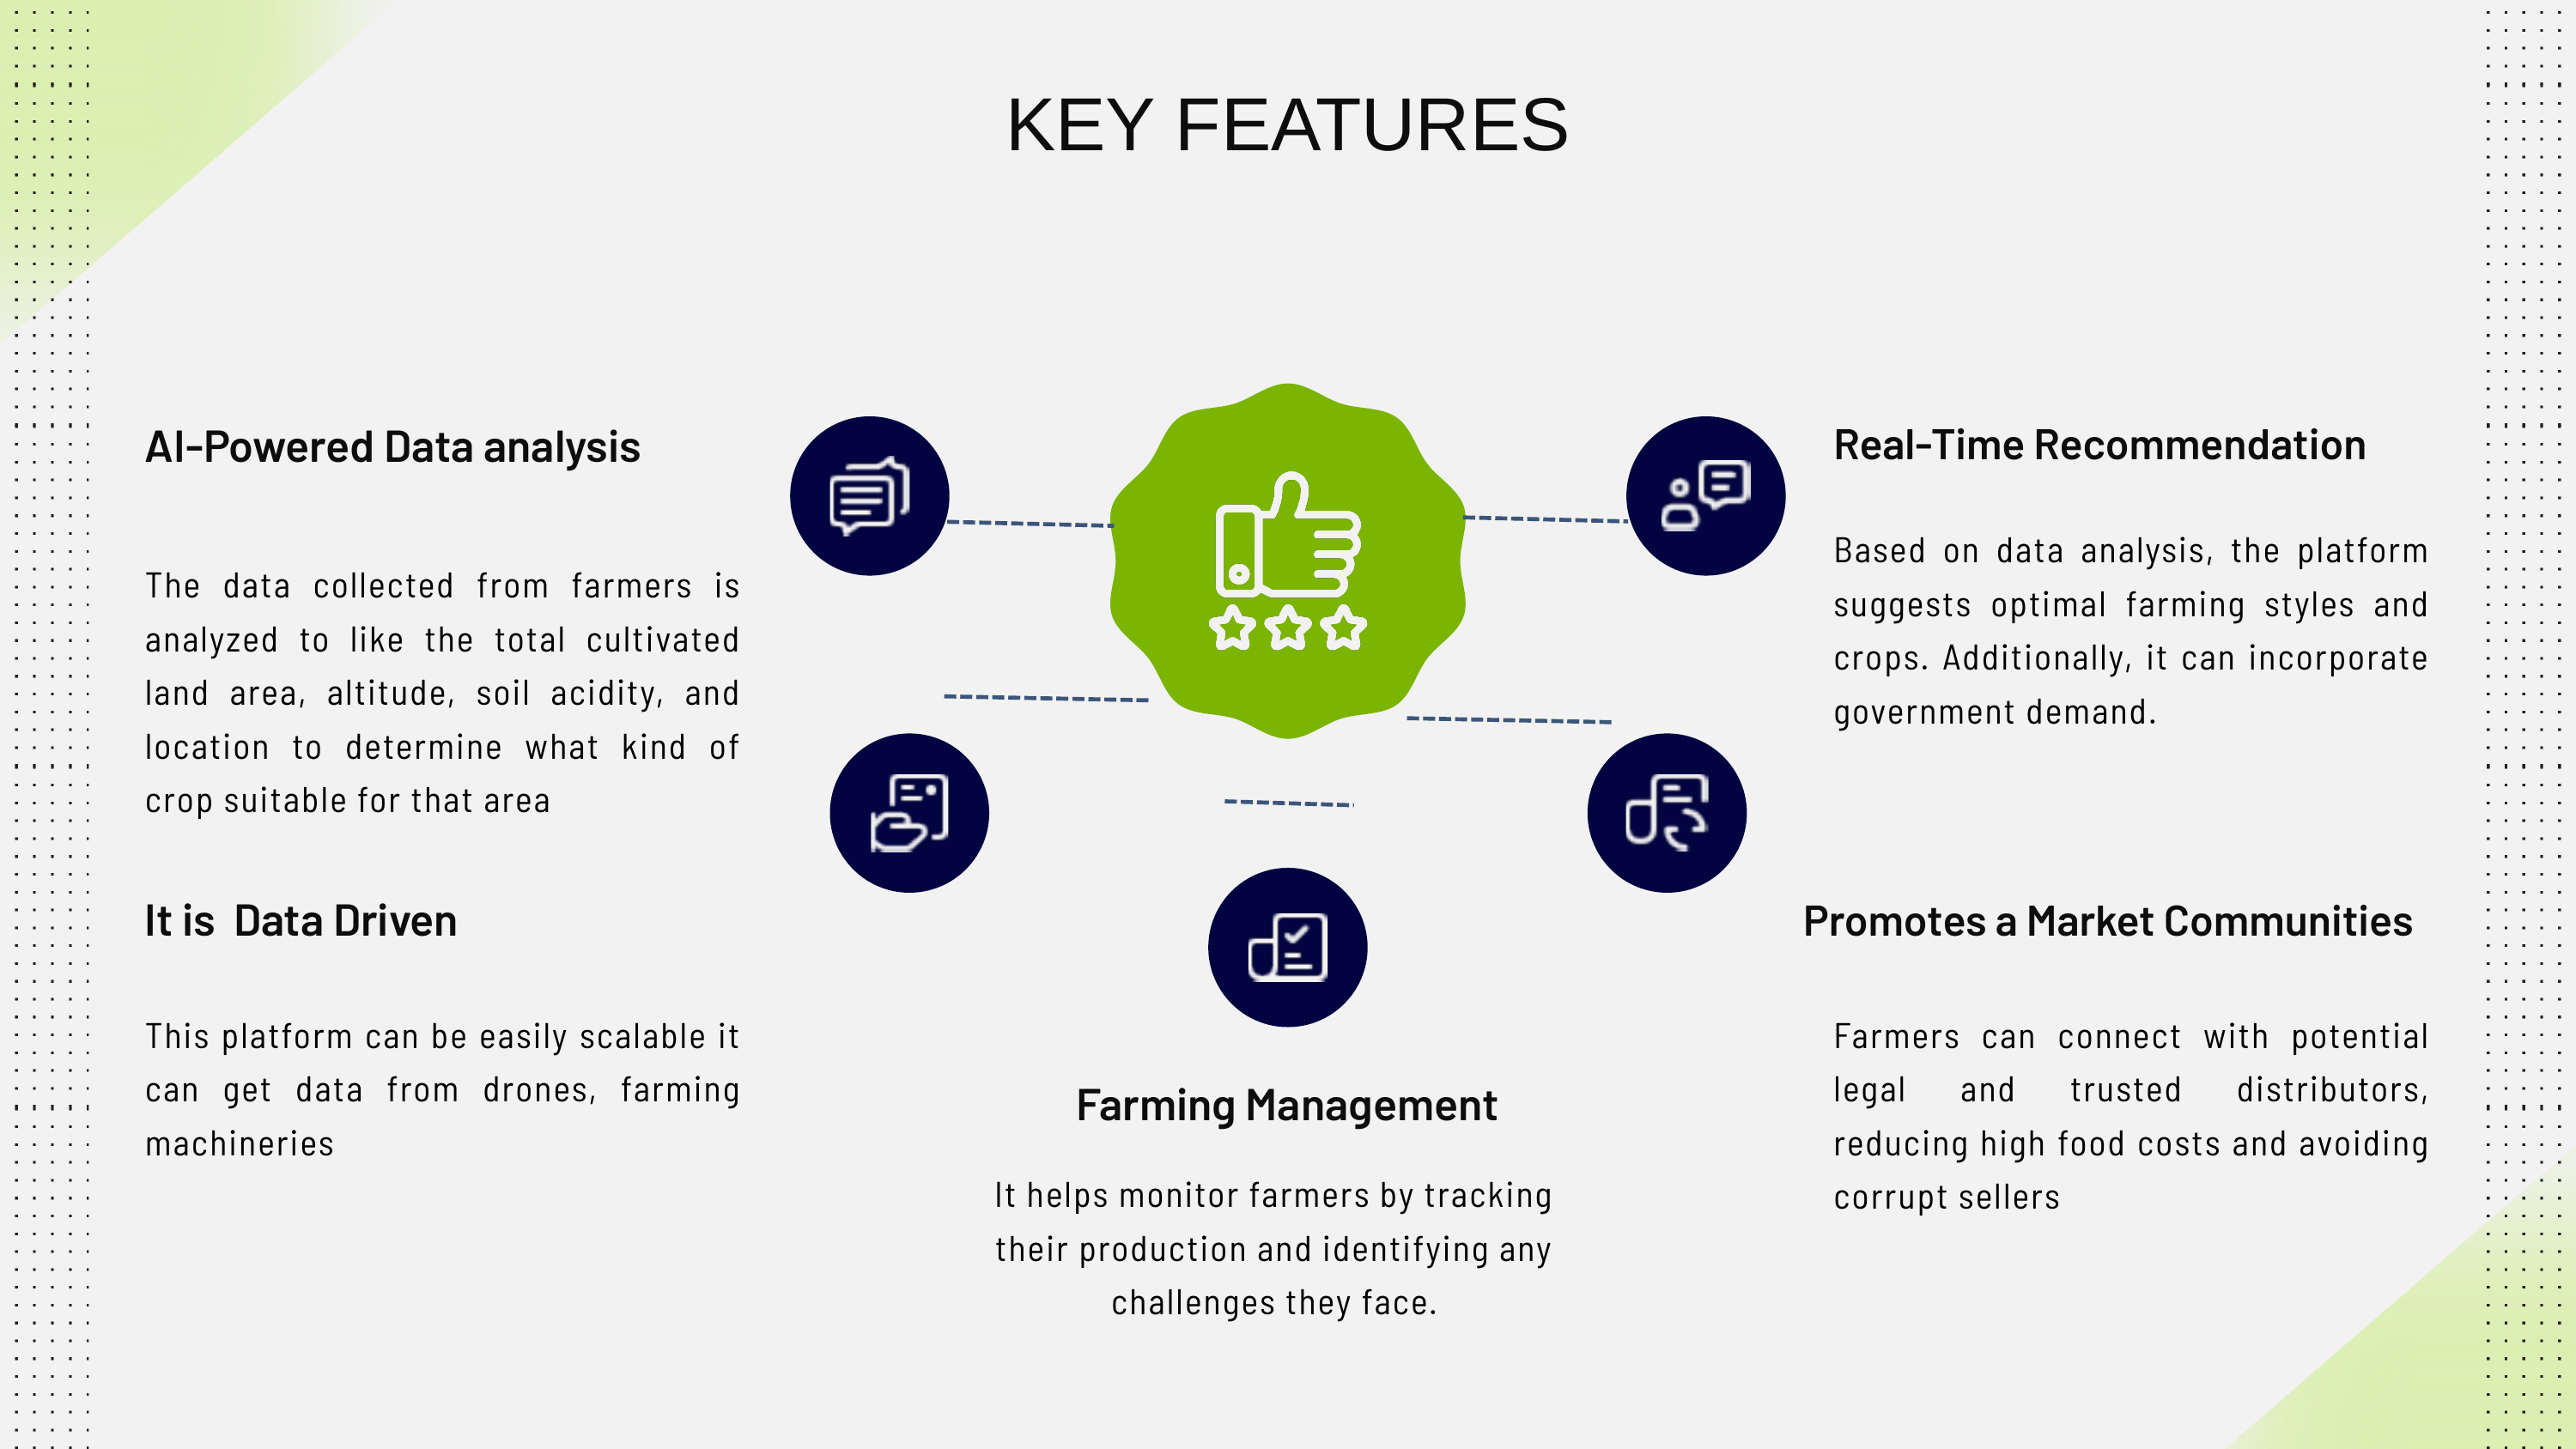

KEY FEATURES

AI-Powered Data analysis
Real-Time Recommendation

Based on data analysis, the platform suggests optimal farming styles and crops. Additionally, it can incorporate government demand.

The data collected from farmers is analyzed to like the total cultivated land area, altitude, soil acidity, and location to determine what kind of crop suitable for that area

It is  Data Driven
Promotes a Market Communities

This platform can be easily scalable it can get data from drones, farming machineries
Farmers can connect with potential legal and trusted distributors, reducing high food costs and avoiding corrupt sellers
Farming Management

It helps monitor farmers by tracking their production and identifying any challenges they face.